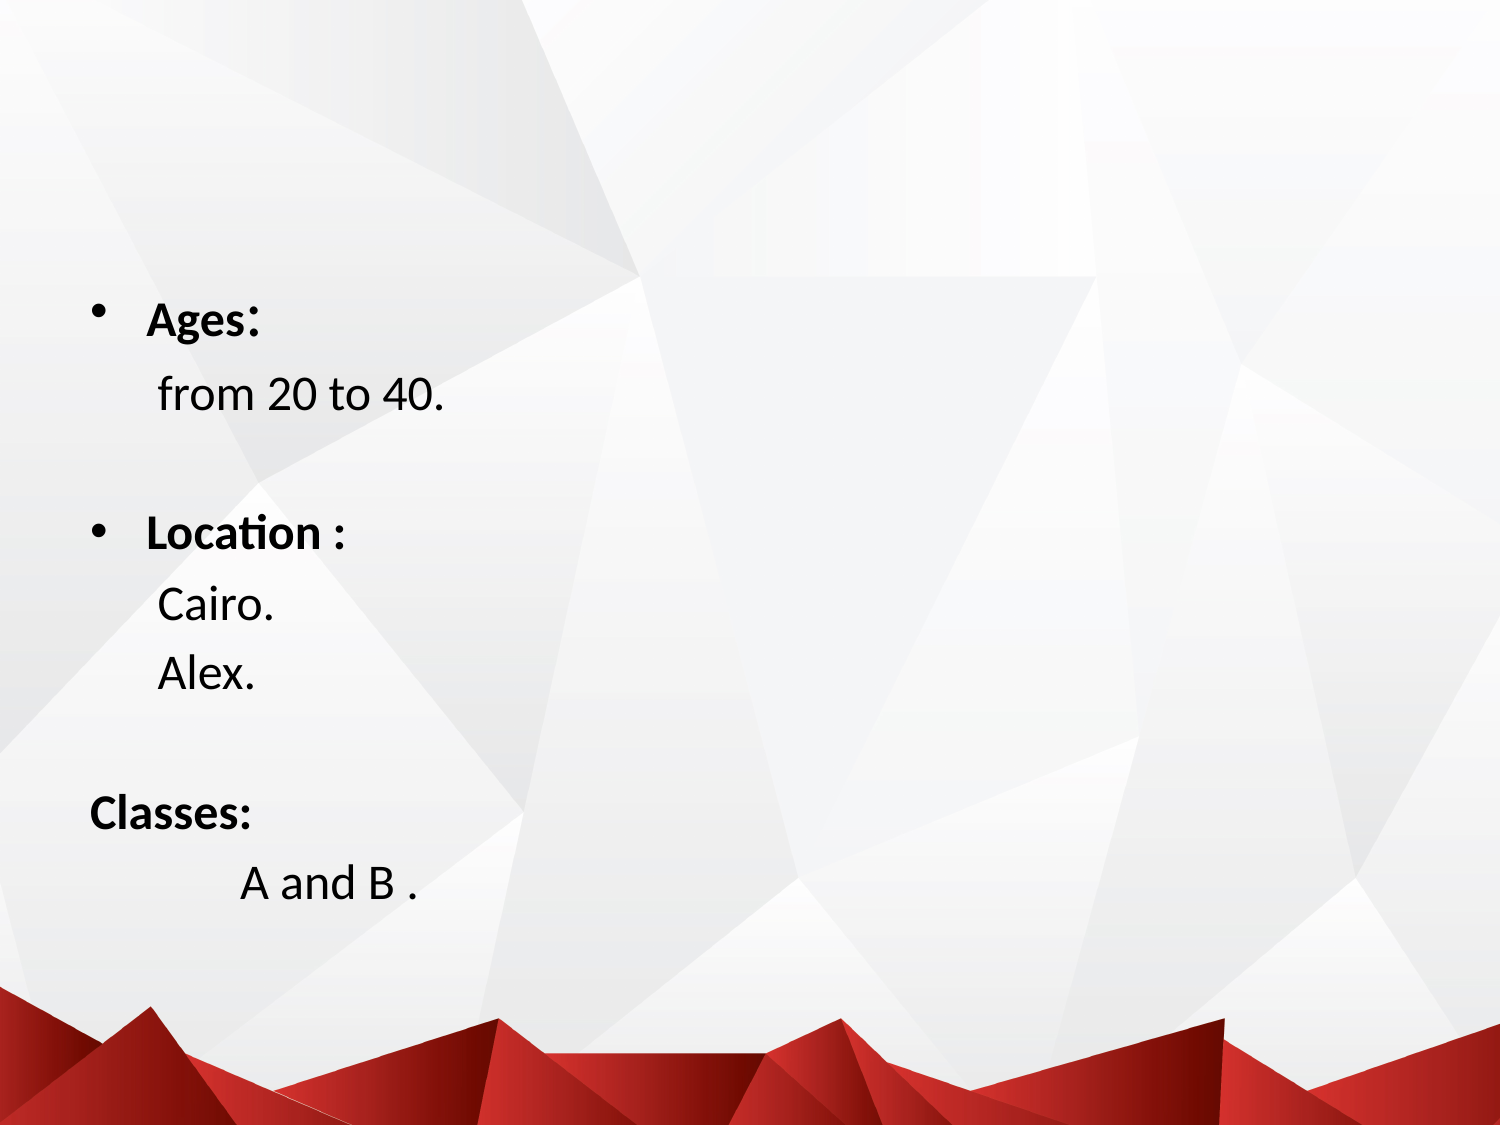

#
Ages:
      from 20 to 40.

Location :
      Cairo.
      Alex.

Classes:
	A and B .